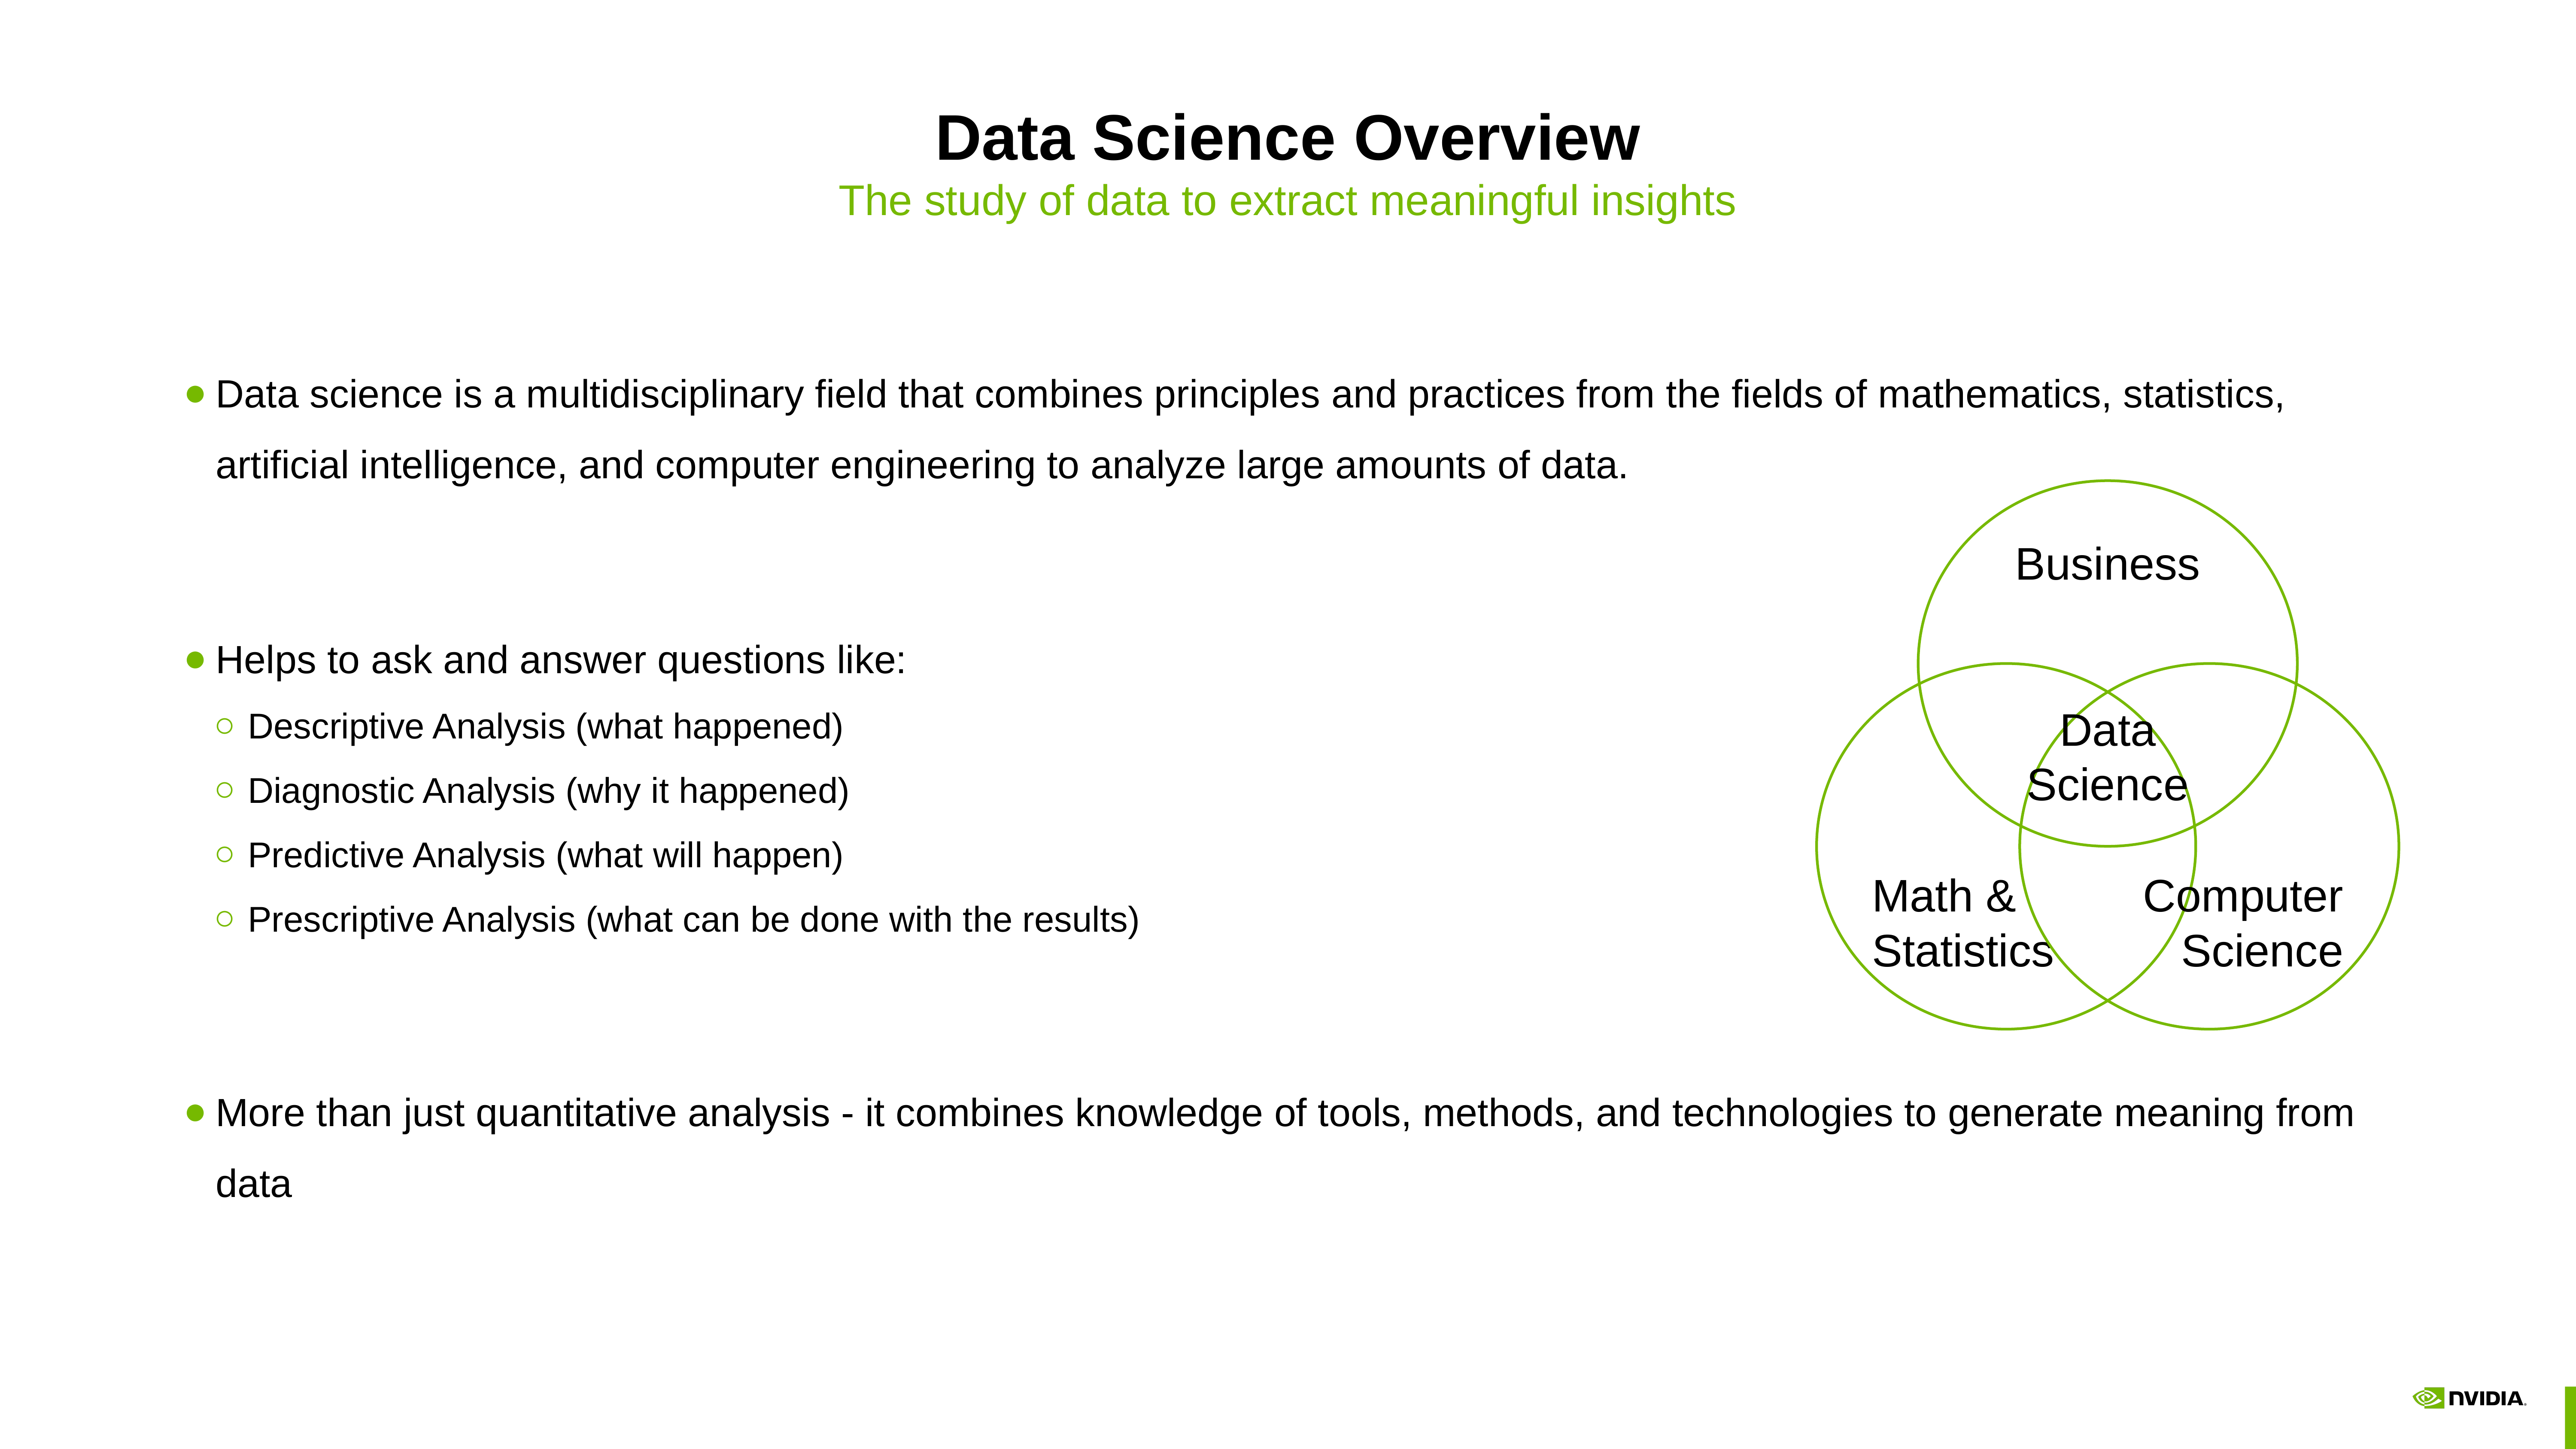

# Data Science Overview
The study of data to extract meaningful insights
Data science is a multidisciplinary field that combines principles and practices from the fields of mathematics, statistics, artificial intelligence, and computer engineering to analyze large amounts of data.

Helps to ask and answer questions like:
Descriptive Analysis (what happened)
Diagnostic Analysis (why it happened)
Predictive Analysis (what will happen)
Prescriptive Analysis (what can be done with the results)

More than just quantitative analysis - it combines knowledge of tools, methods, and technologies to generate meaning from data

Business
Math & Statistics
Computer Science
Data Science